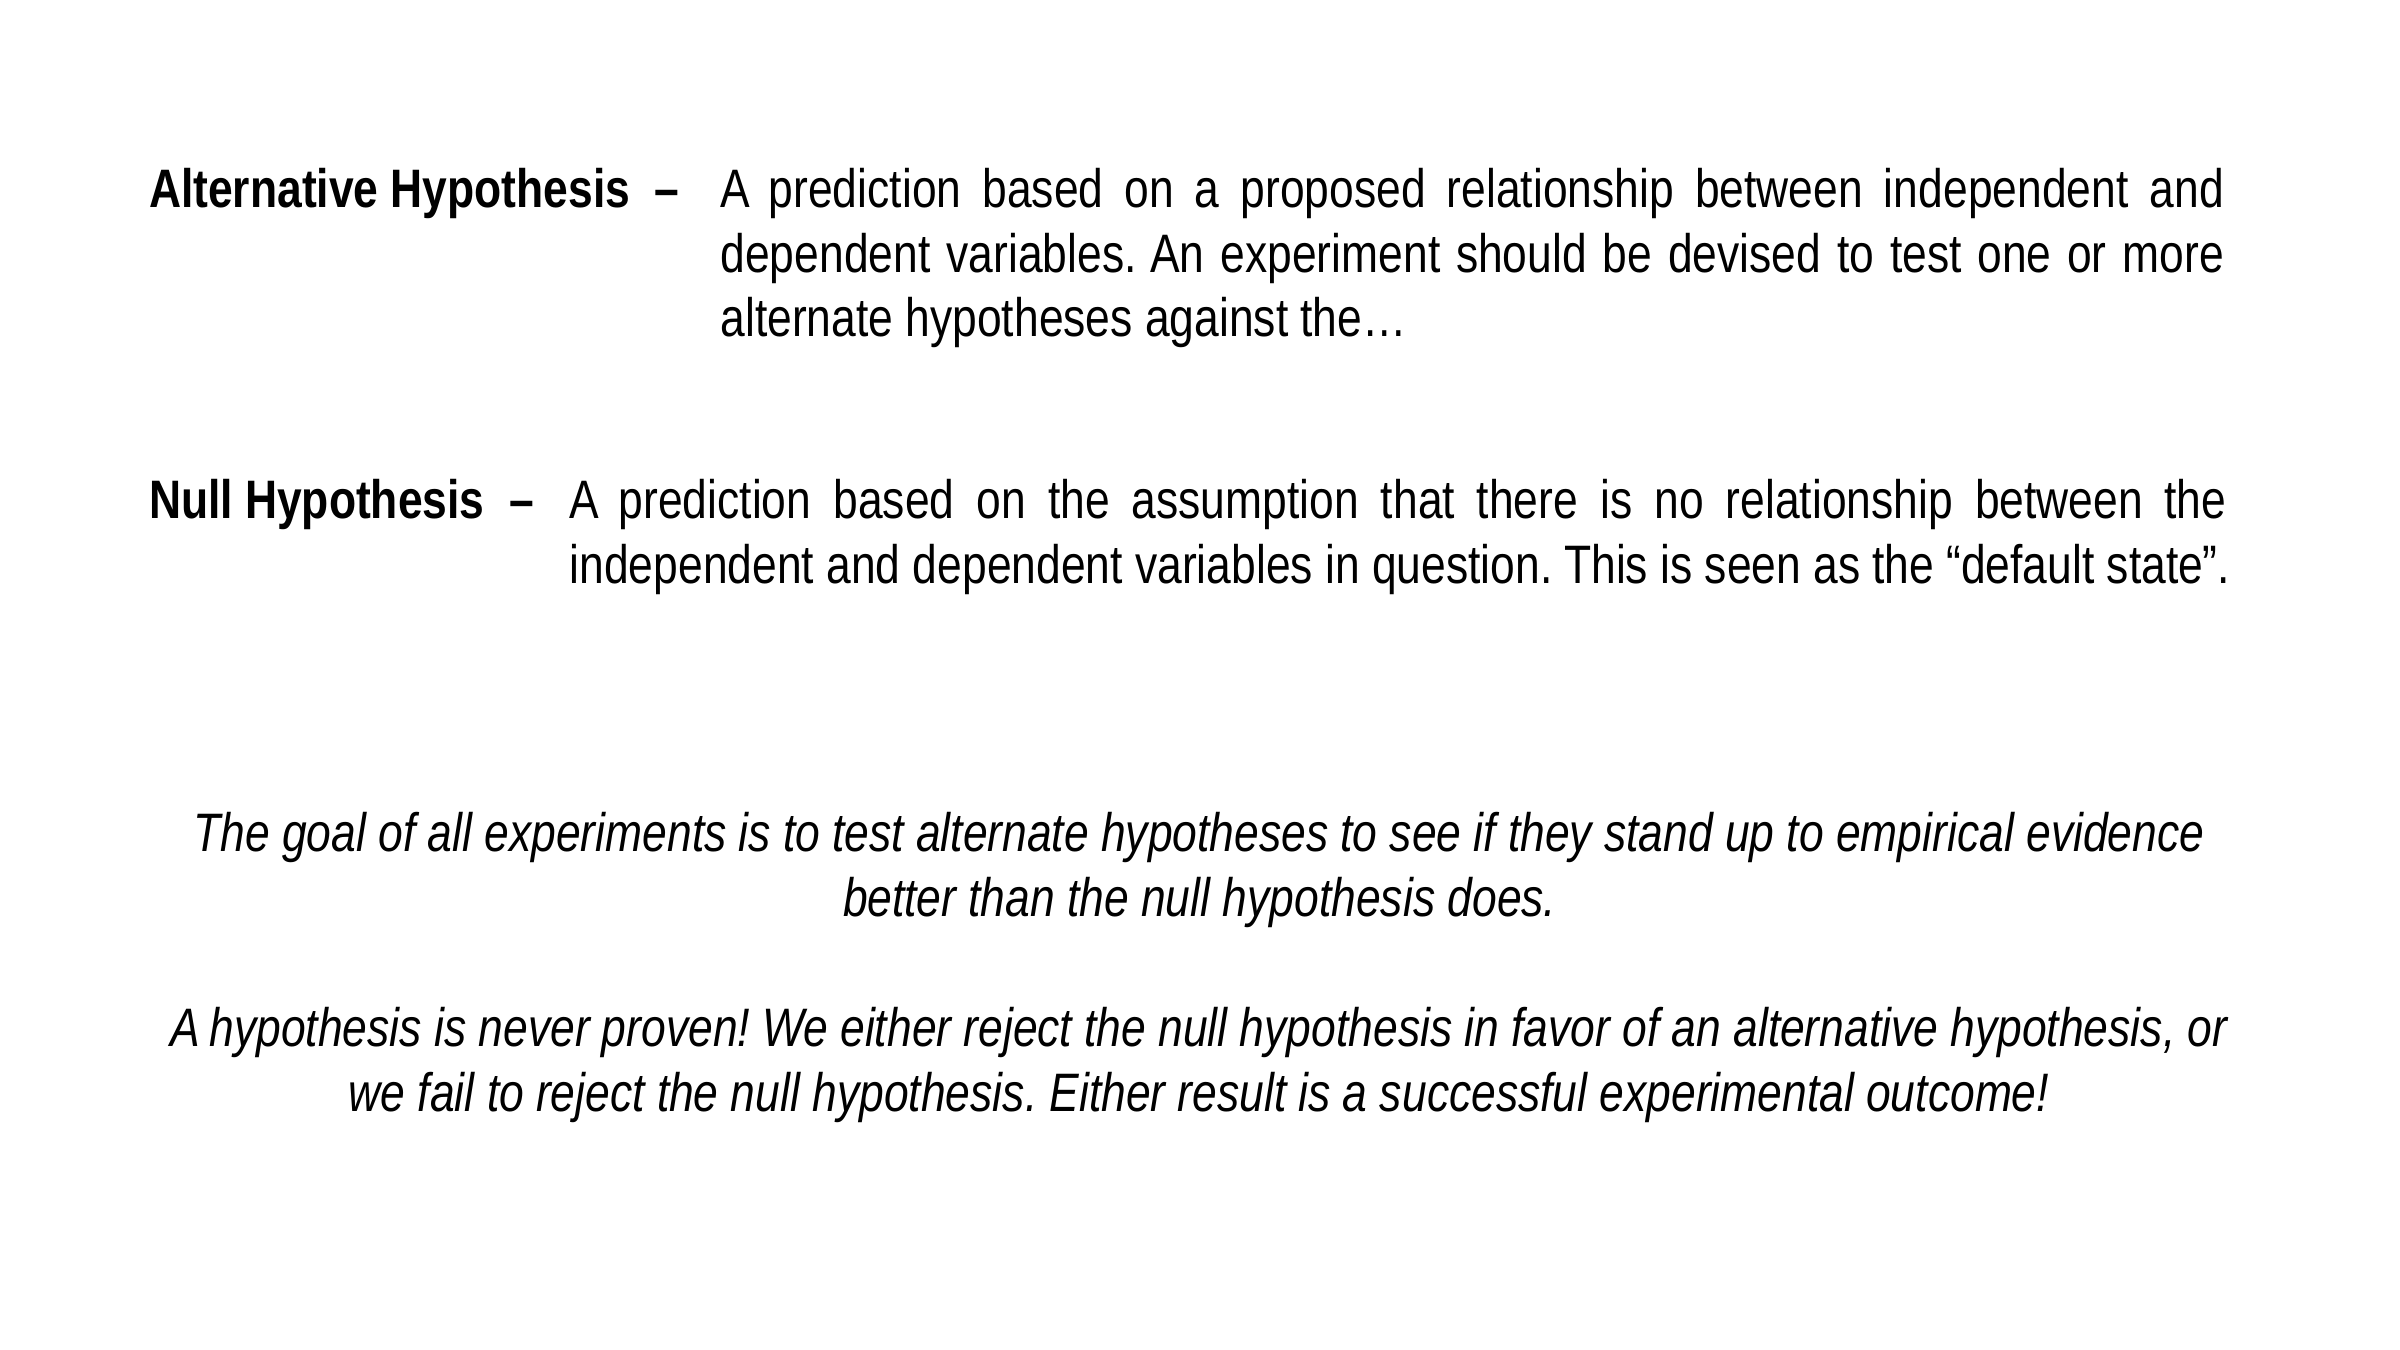

Alternative Hypothesis  –
A prediction based on a proposed relationship between independent and dependent variables. An experiment should be devised to test one or more alternate hypotheses against the…
Null Hypothesis  –
A prediction based on the assumption that there is no relationship between the  independent and dependent variables in question. This is seen as the “default state”.
The goal of all experiments is to test alternate hypotheses to see if they stand up to empirical evidence better than the null hypothesis does.

A hypothesis is never proven! We either reject the null hypothesis in favor of an alternative hypothesis, or we fail to reject the null hypothesis. Either result is a successful experimental outcome!